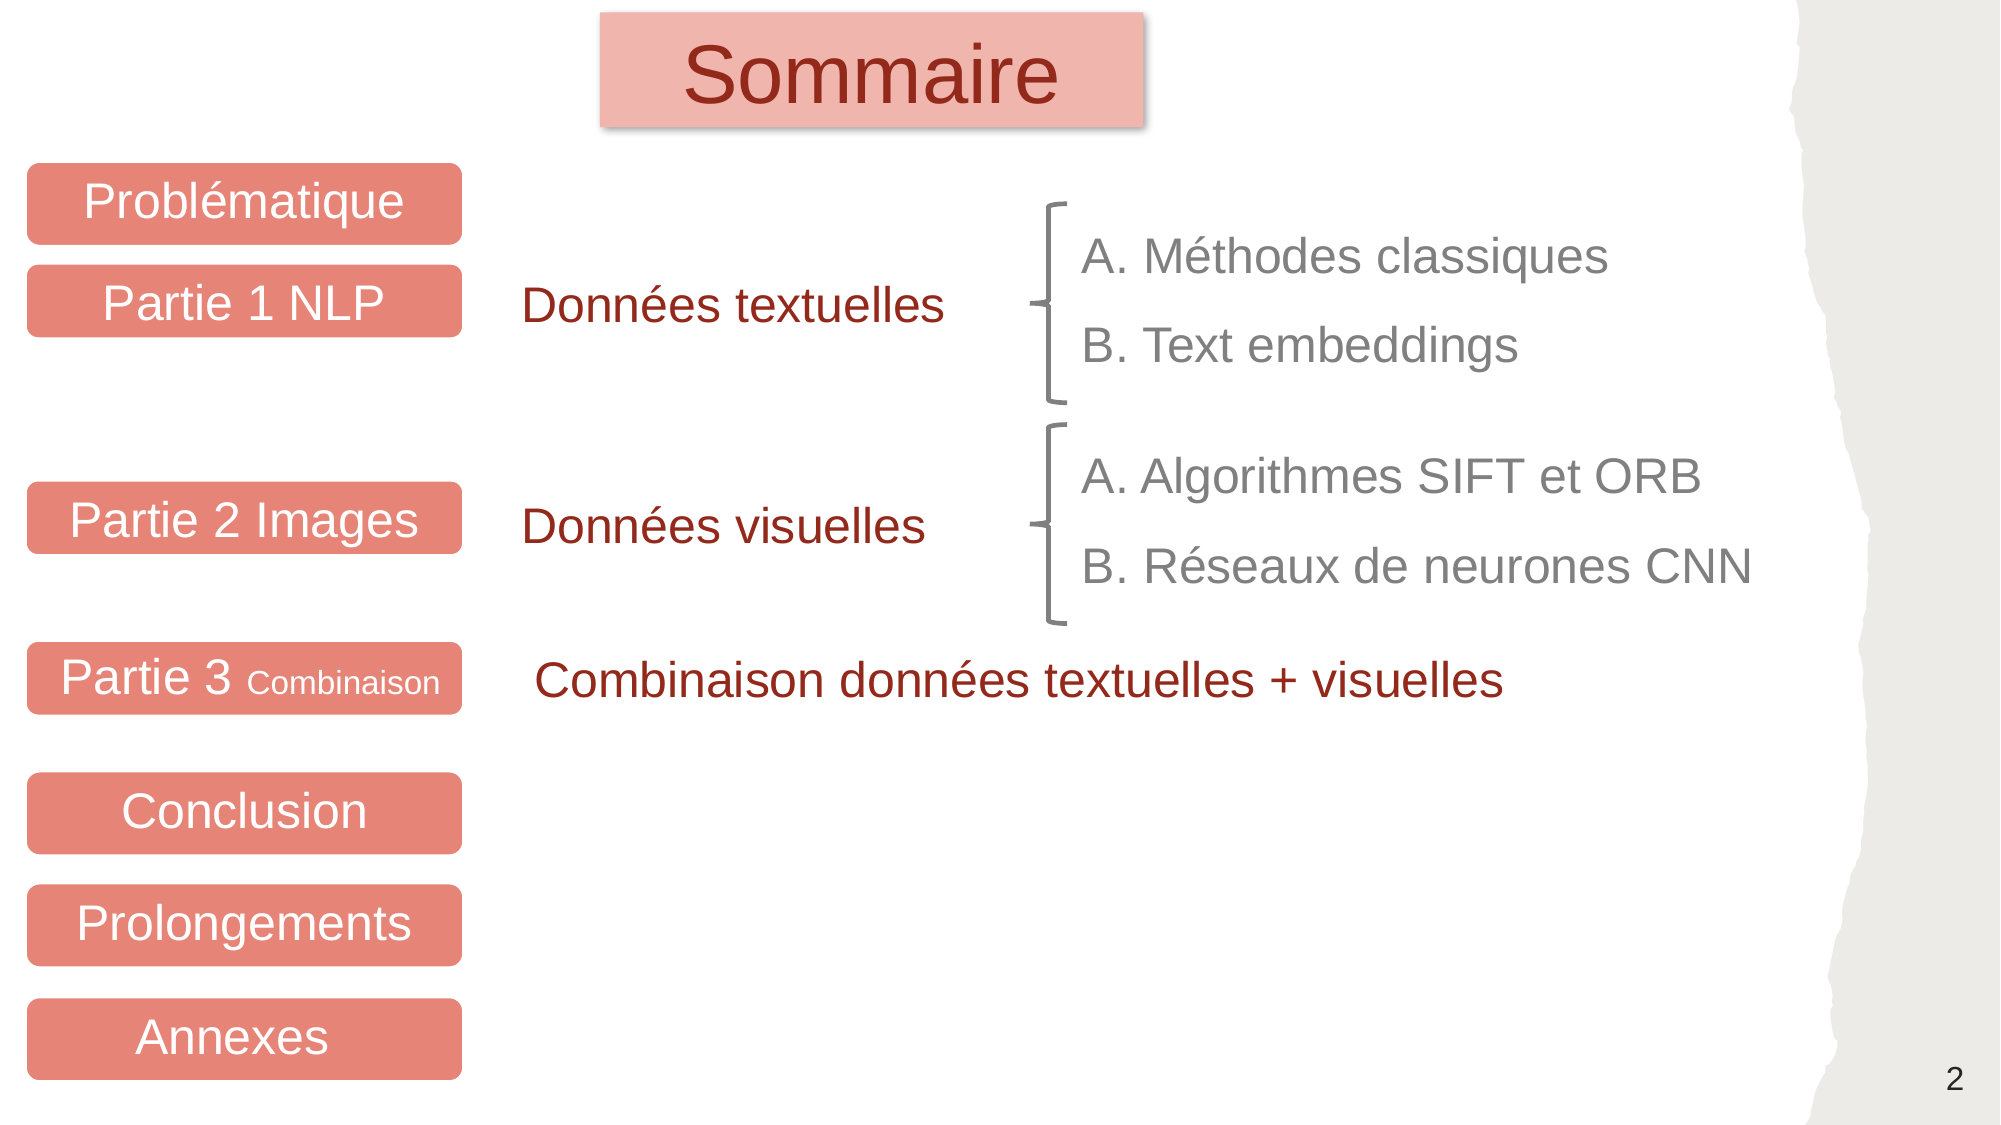

Sommaire
Problématique

A. Méthodes classiques
Partie 1 NLP

Données textuelles
B. Text embeddings

A. Algorithmes SIFT et ORB
Partie 2 Images

Données visuelles
B. Réseaux de neurones CNN
Partie 3 Combinaison

Combinaison données textuelles + visuelles
Conclusion

Prolongements

Annexes

2